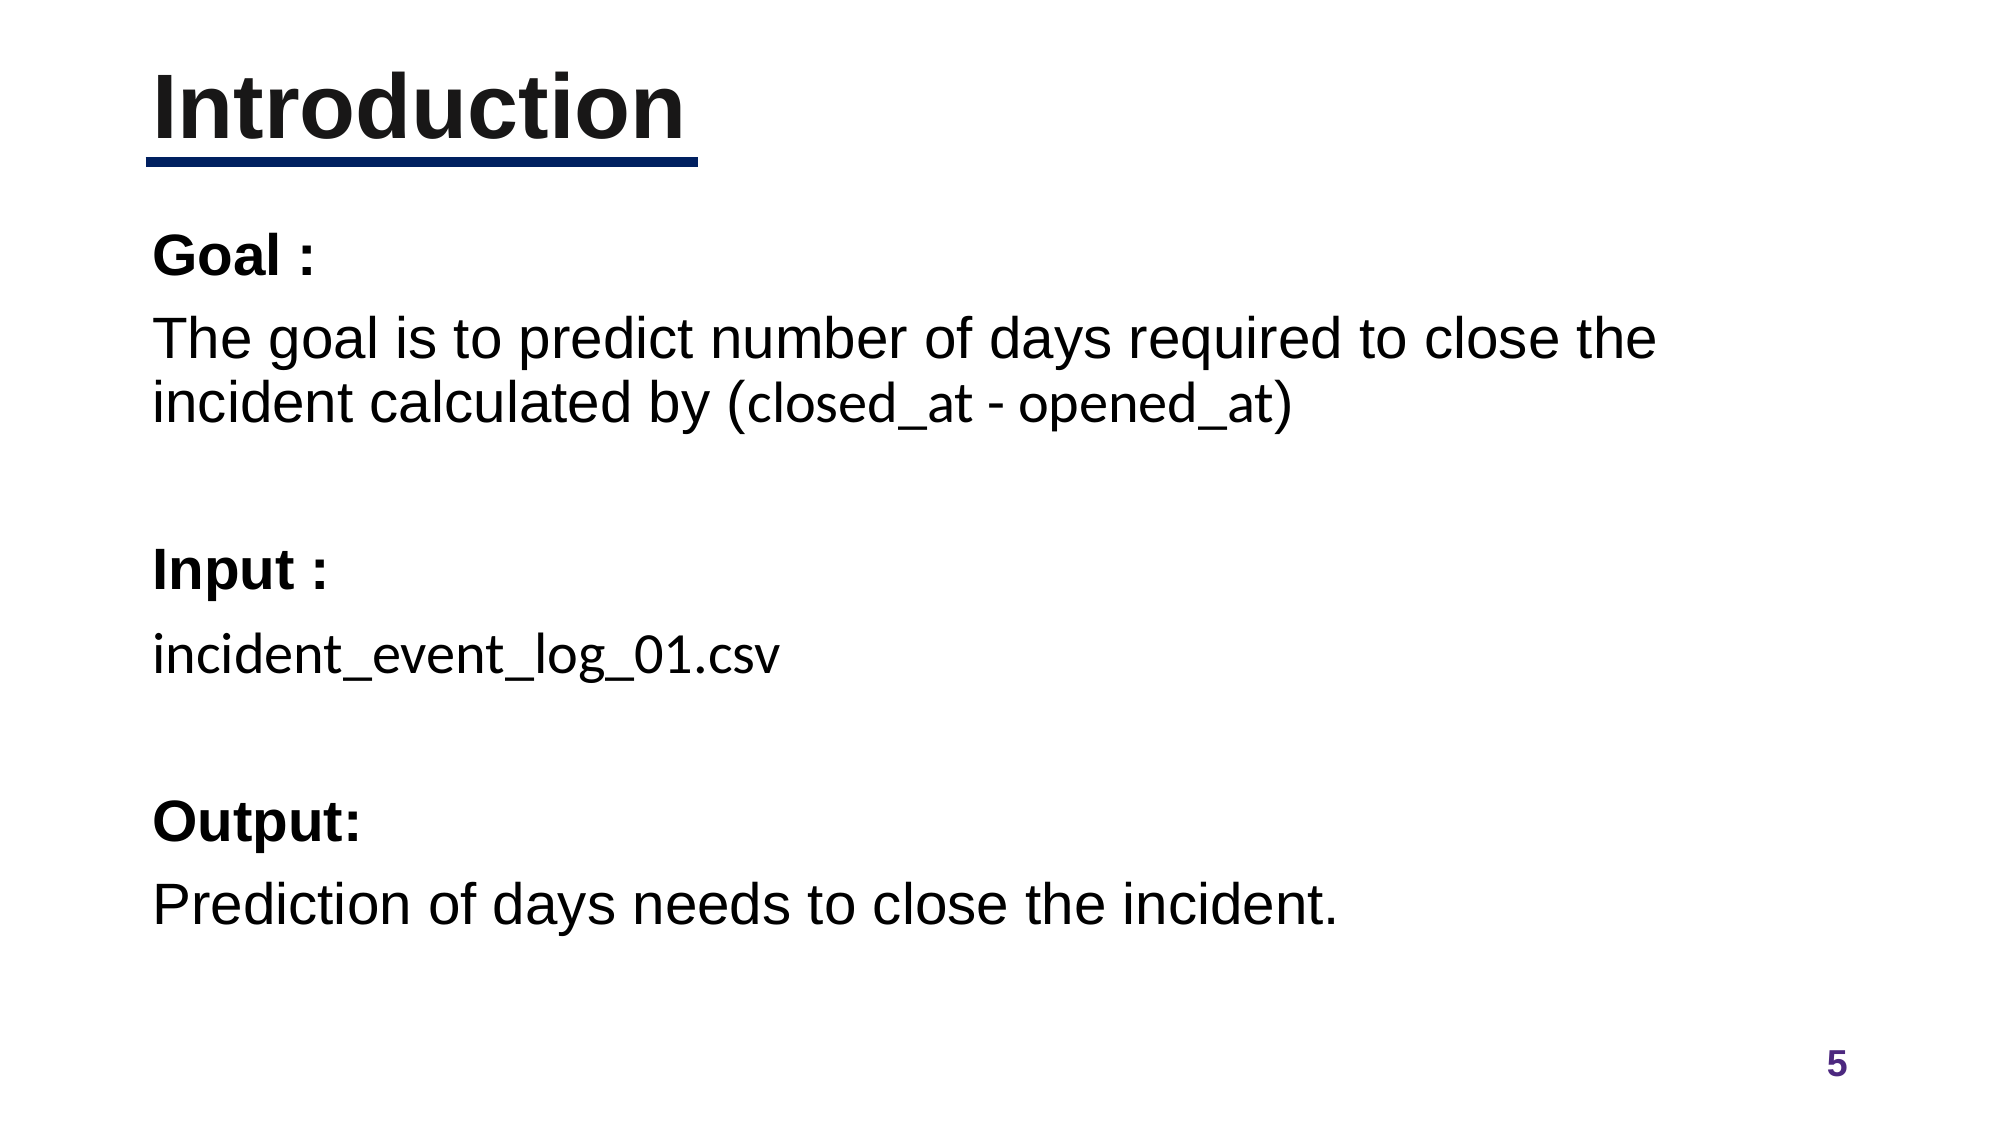

Introduction
Goal :
The goal is to predict number of days required to close the incident calculated by (closed_at - opened_at)

Input :
incident_event_log_01.csv

Output:
Prediction of days needs to close the incident.